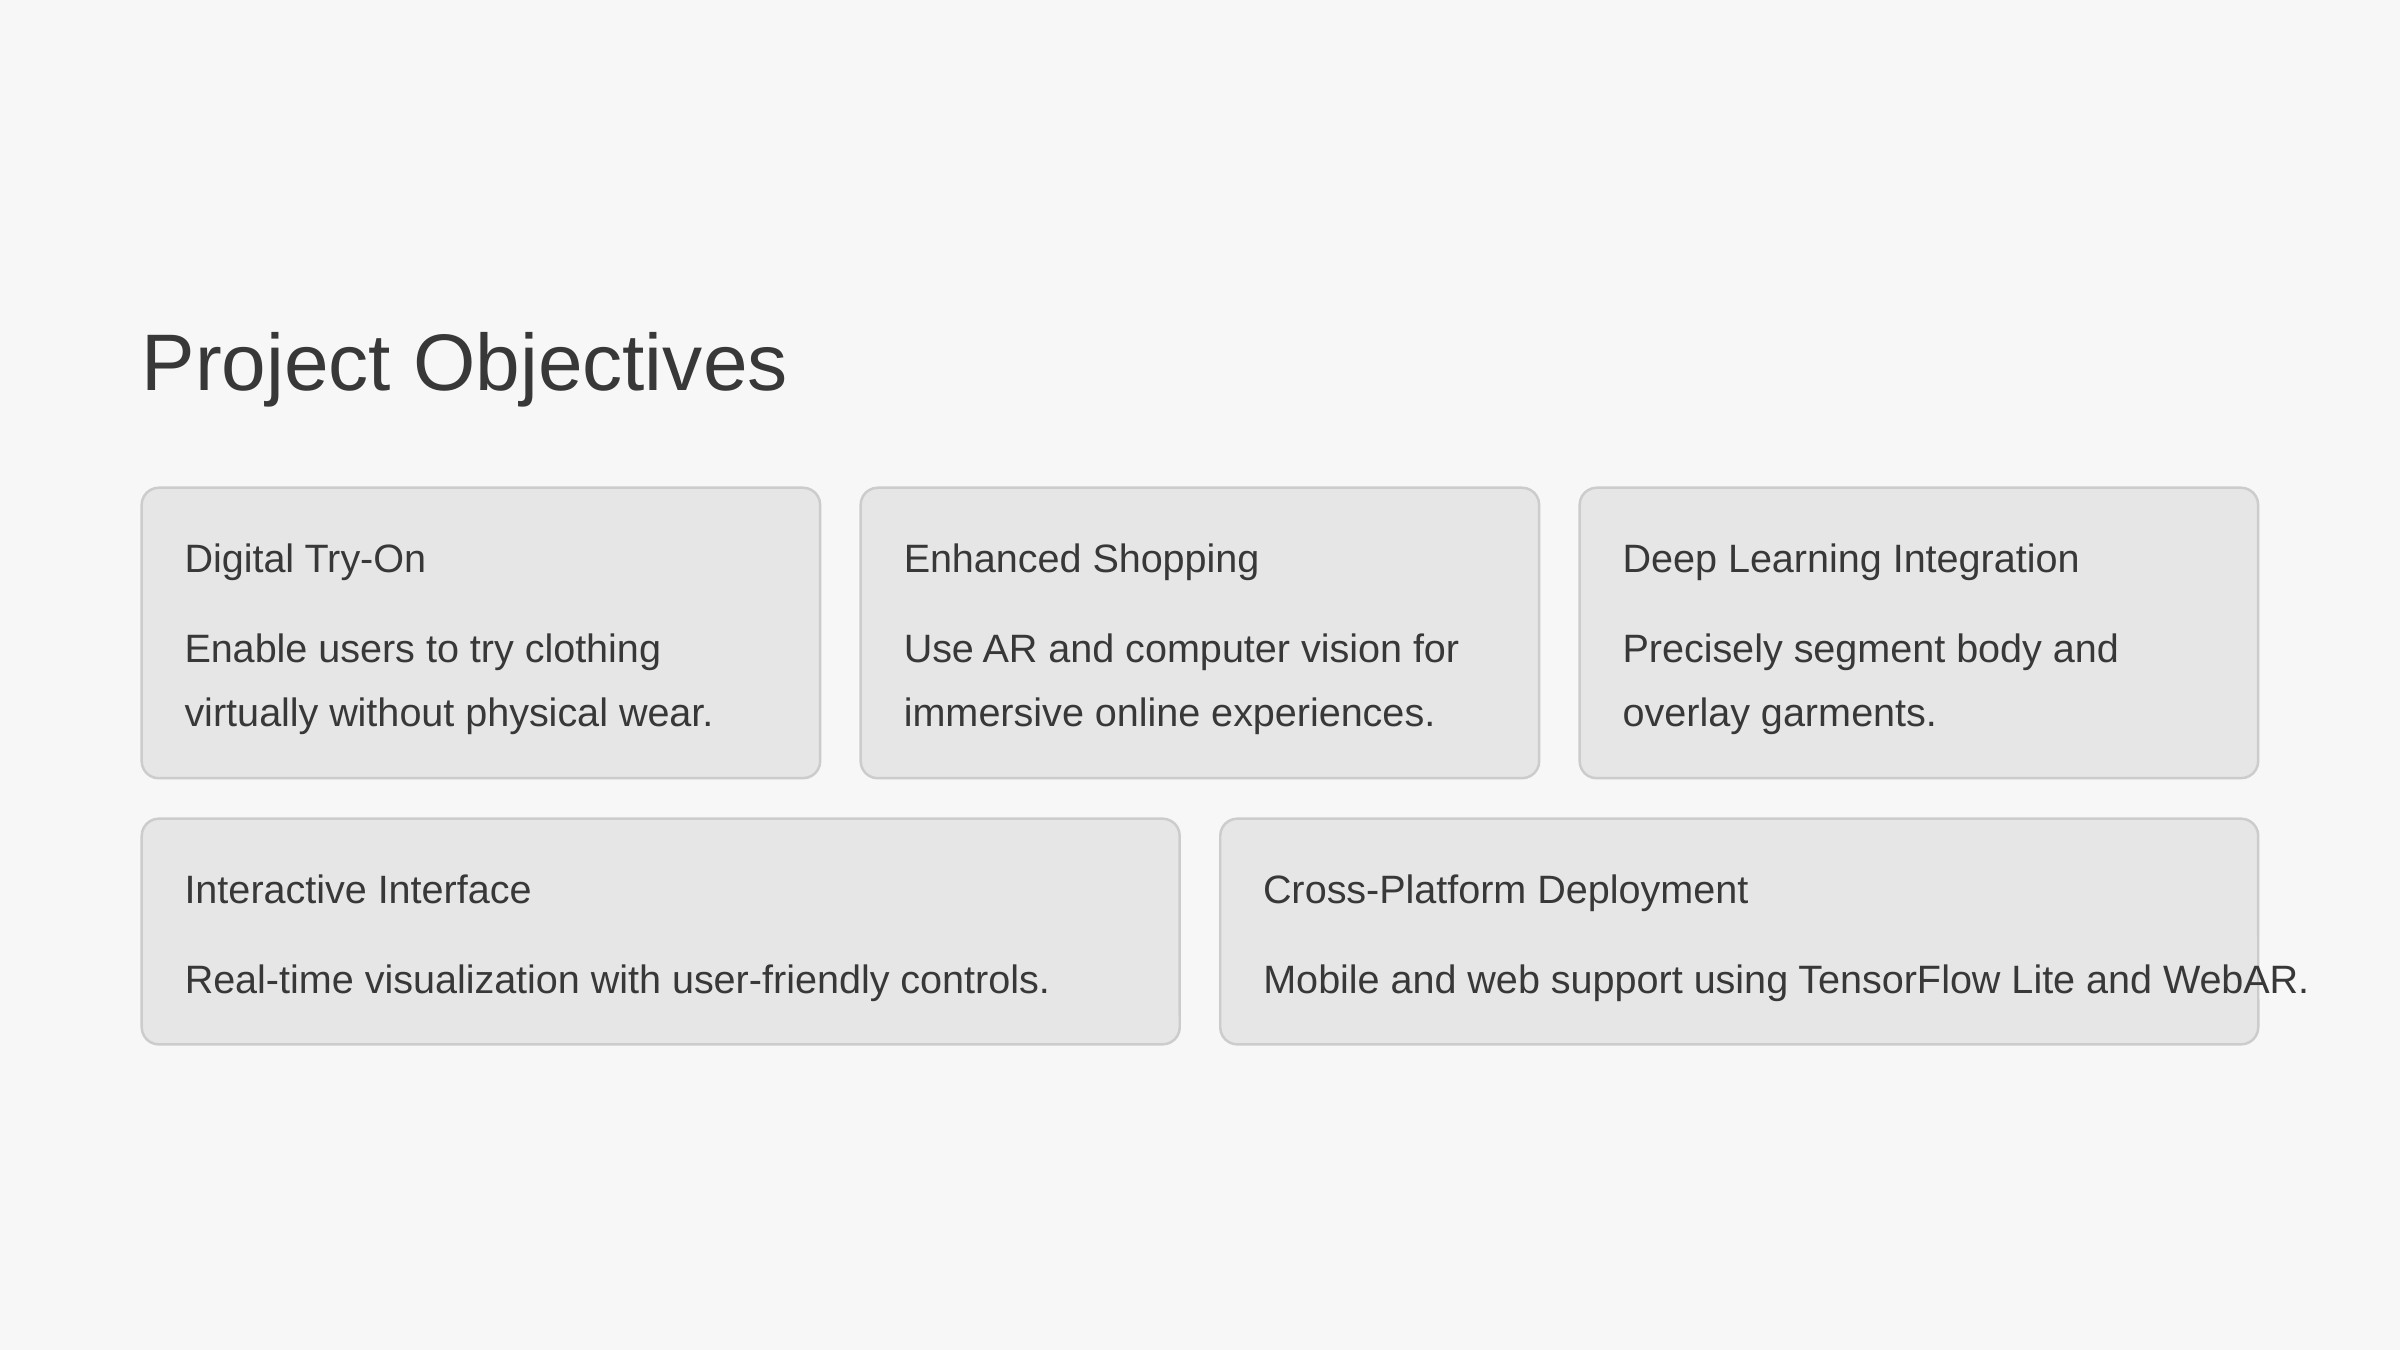

Project Objectives

Digital Try-On
Enhanced Shopping
Deep Learning Integration
Enable users to try clothing virtually without physical wear.
Use AR and computer vision for immersive online experiences.
Precisely segment body and overlay garments.

Interactive Interface
Cross-Platform Deployment
Real-time visualization with user-friendly controls.
Mobile and web support using TensorFlow Lite and WebAR.